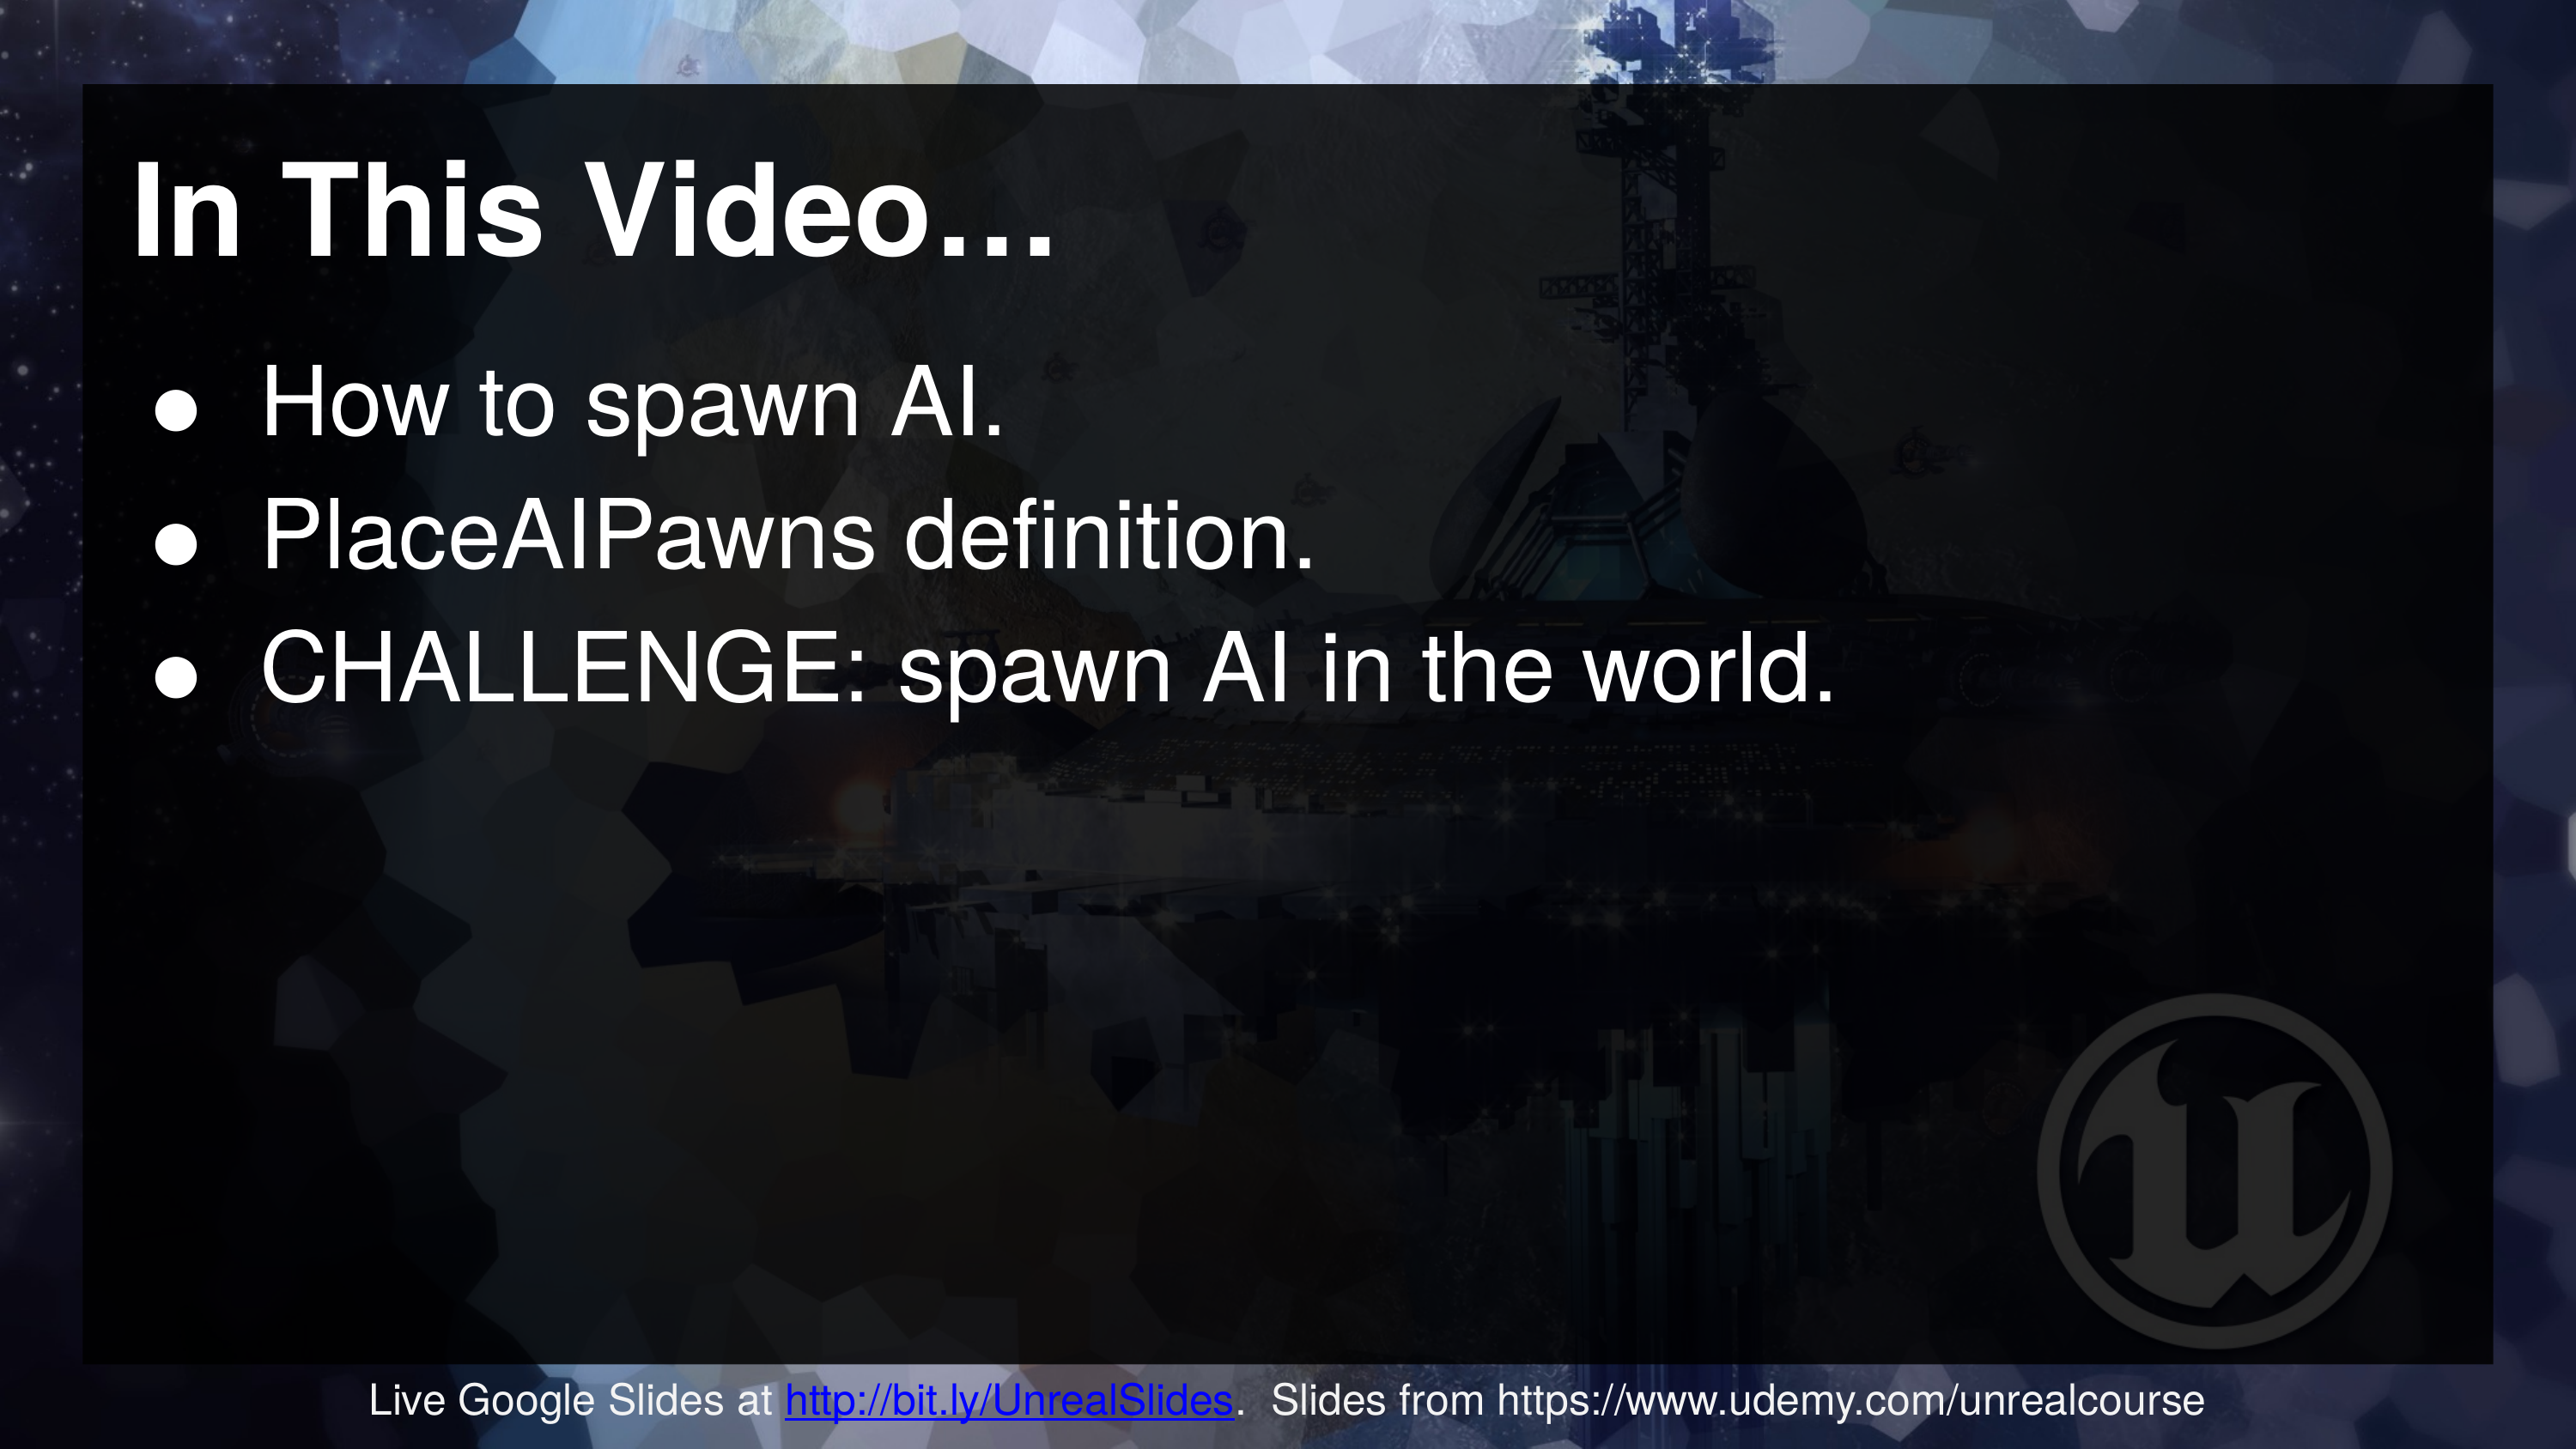

# In This Video…
How to spawn AI.
PlaceAIPawns definition.
CHALLENGE: spawn AI in the world.